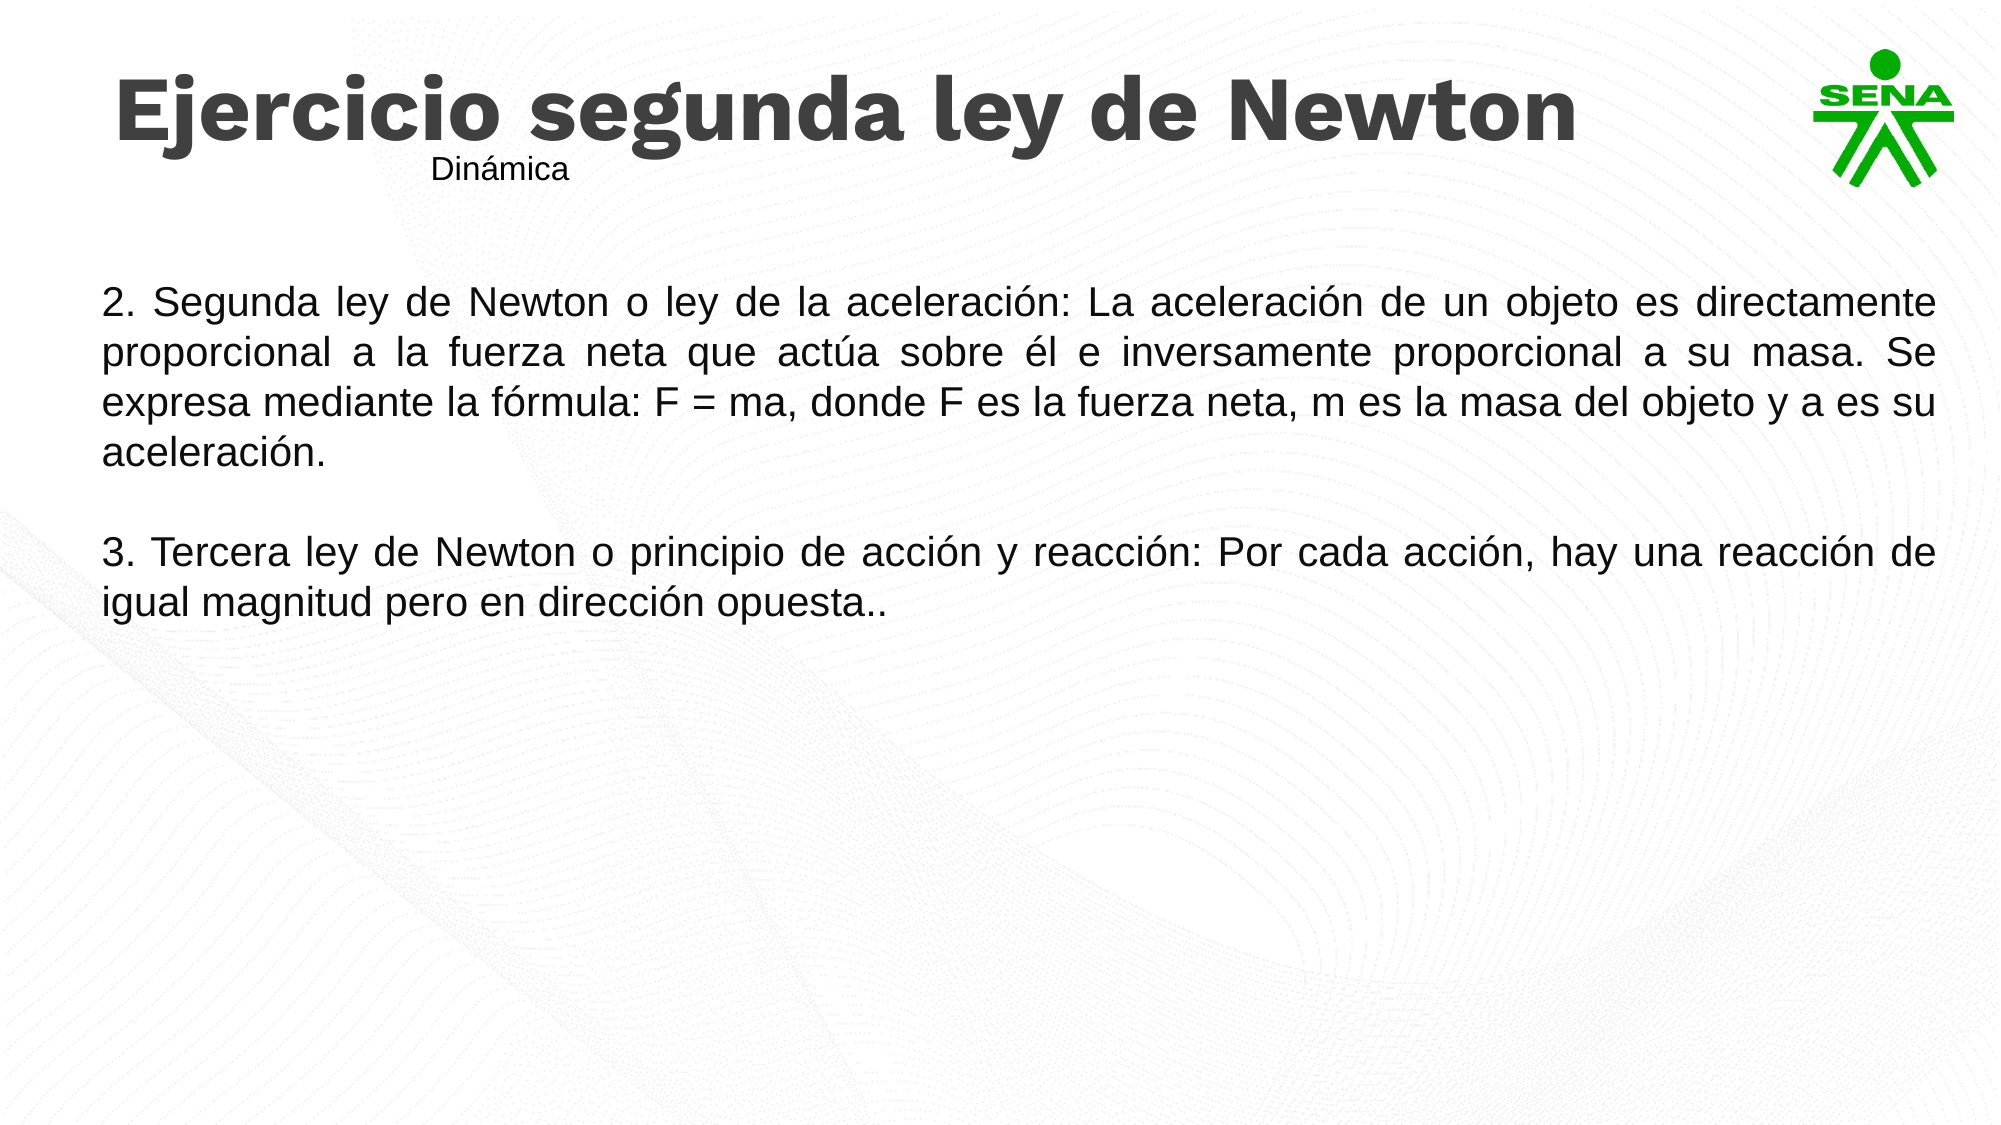

Ejercicio segunda ley de Newton
Dinámica
2. Segunda ley de Newton o ley de la aceleración: La aceleración de un objeto es directamente proporcional a la fuerza neta que actúa sobre él e inversamente proporcional a su masa. Se expresa mediante la fórmula: F = ma, donde F es la fuerza neta, m es la masa del objeto y a es su aceleración.

3. Tercera ley de Newton o principio de acción y reacción: Por cada acción, hay una reacción de igual magnitud pero en dirección opuesta..